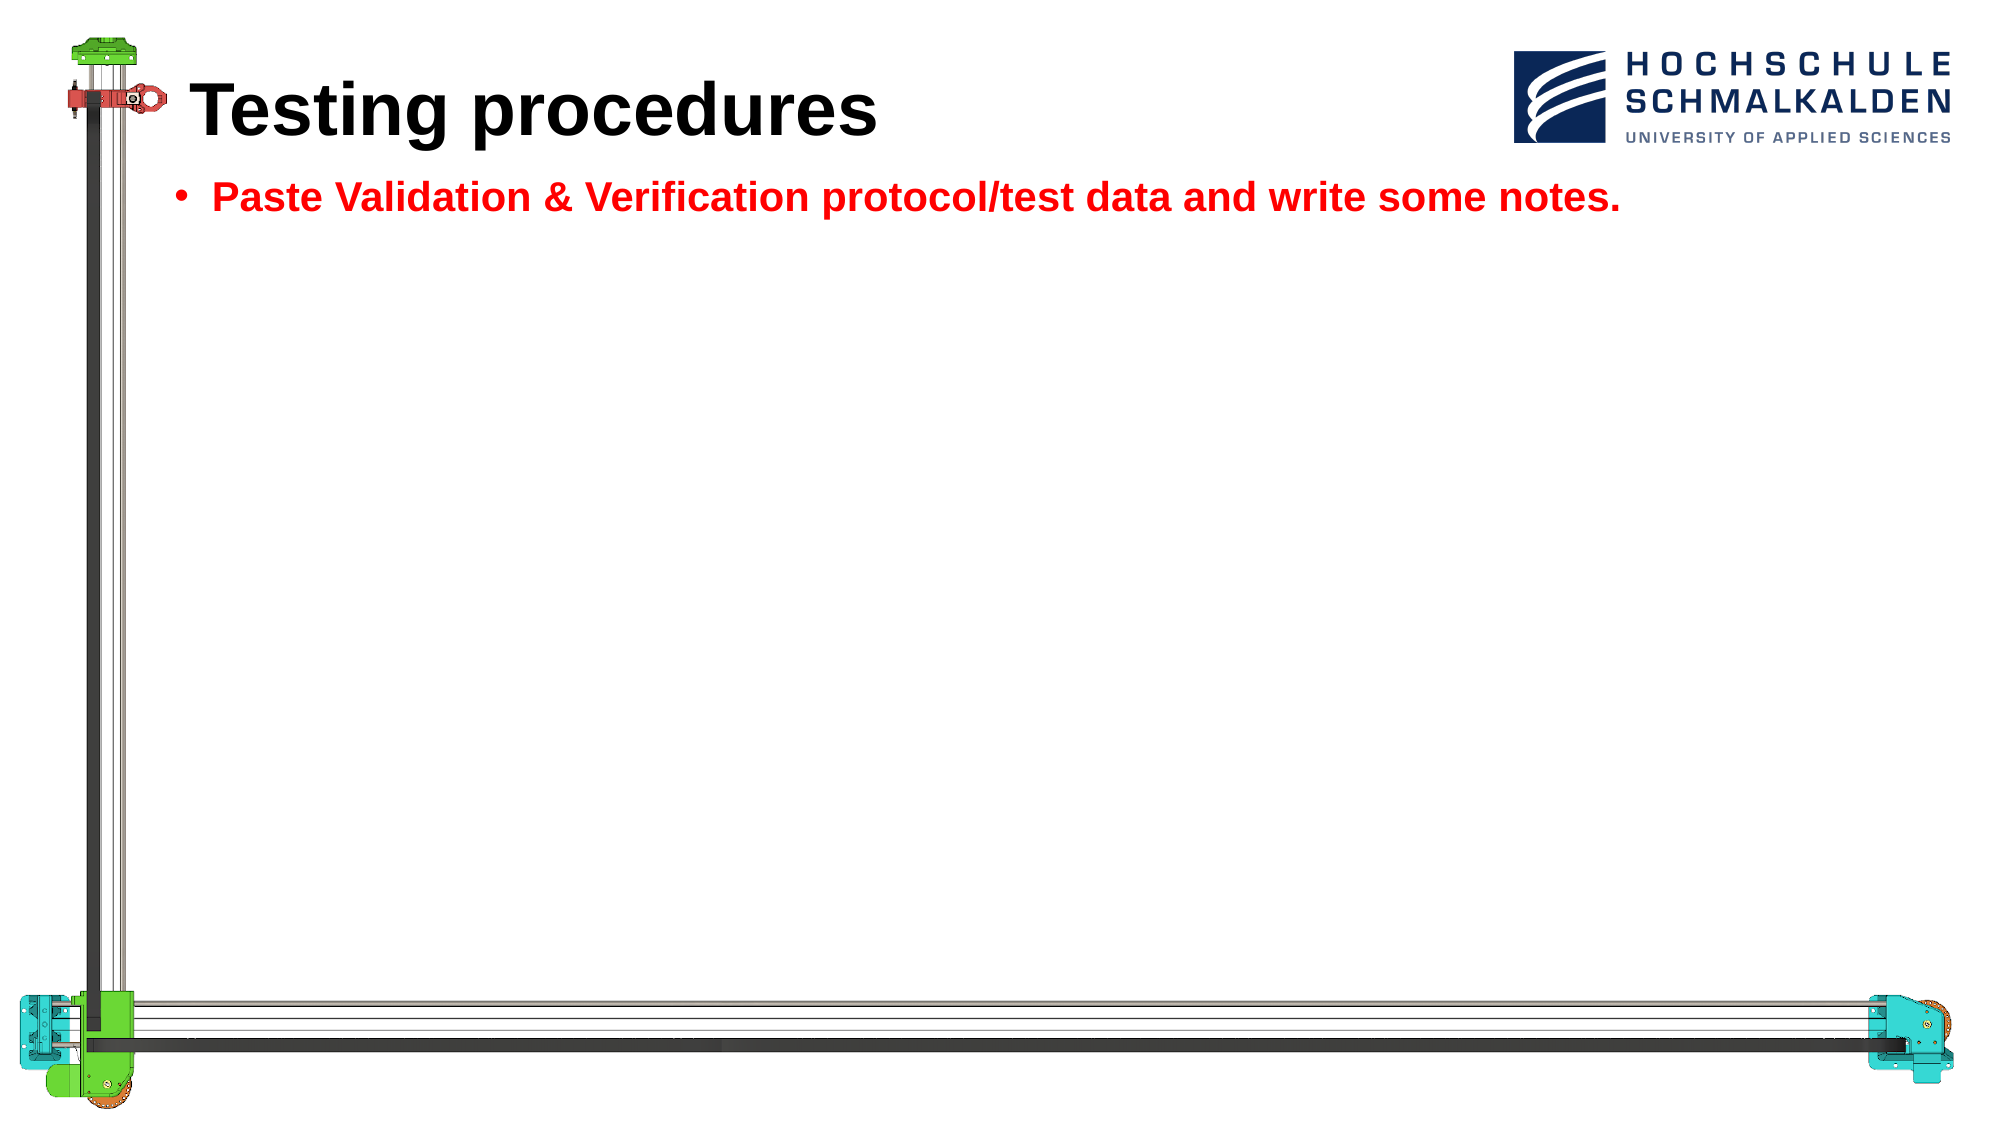

# Testing procedures
Paste Validation & Verification protocol/test data and write some notes.